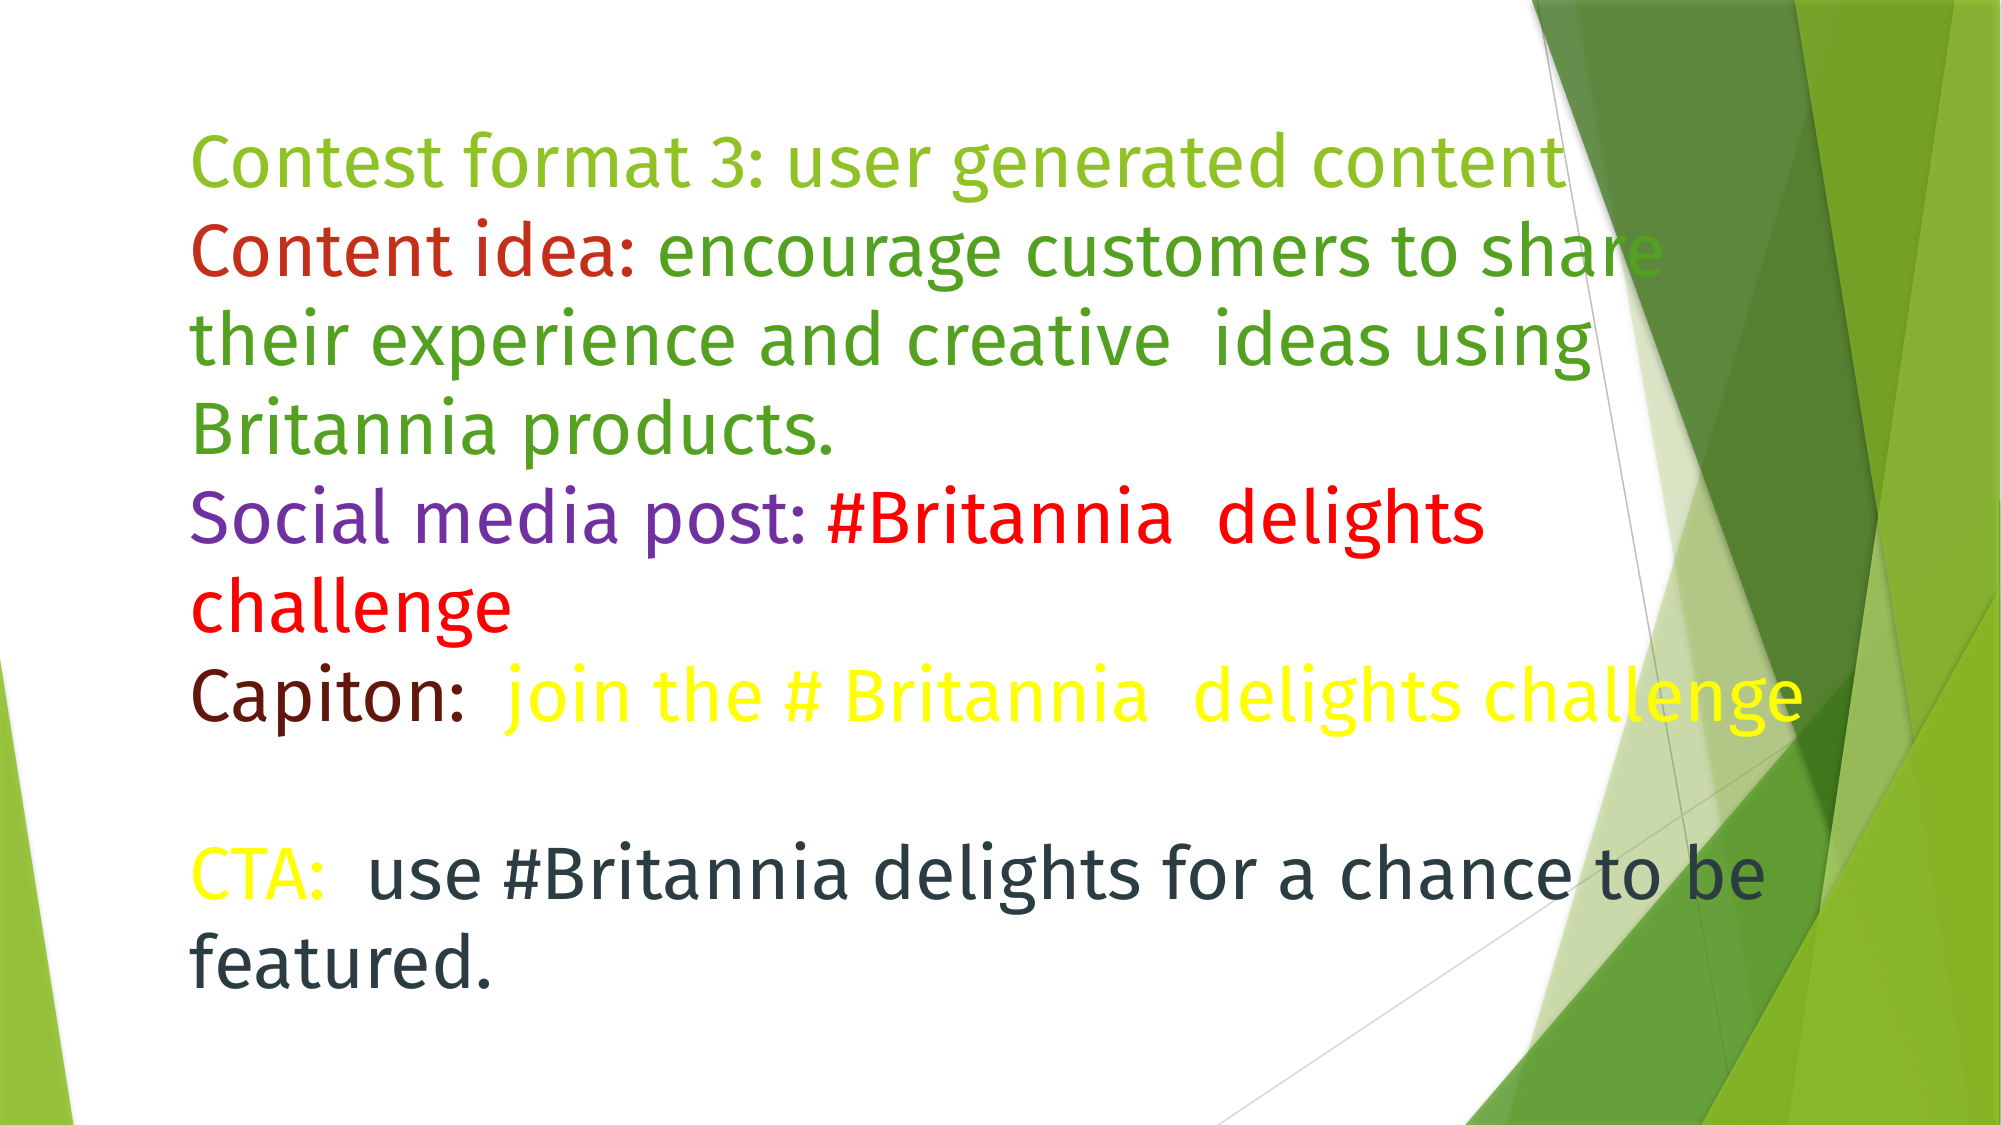

# Contest format 3: user generated content Content idea: encourage customers to share their experience and creative  ideas using Britannia products. Social media post: #Britannia  delights challenge Capiton:  join the # Britannia  delights challenge CTA:  use #Britannia delights for a chance to be featured.